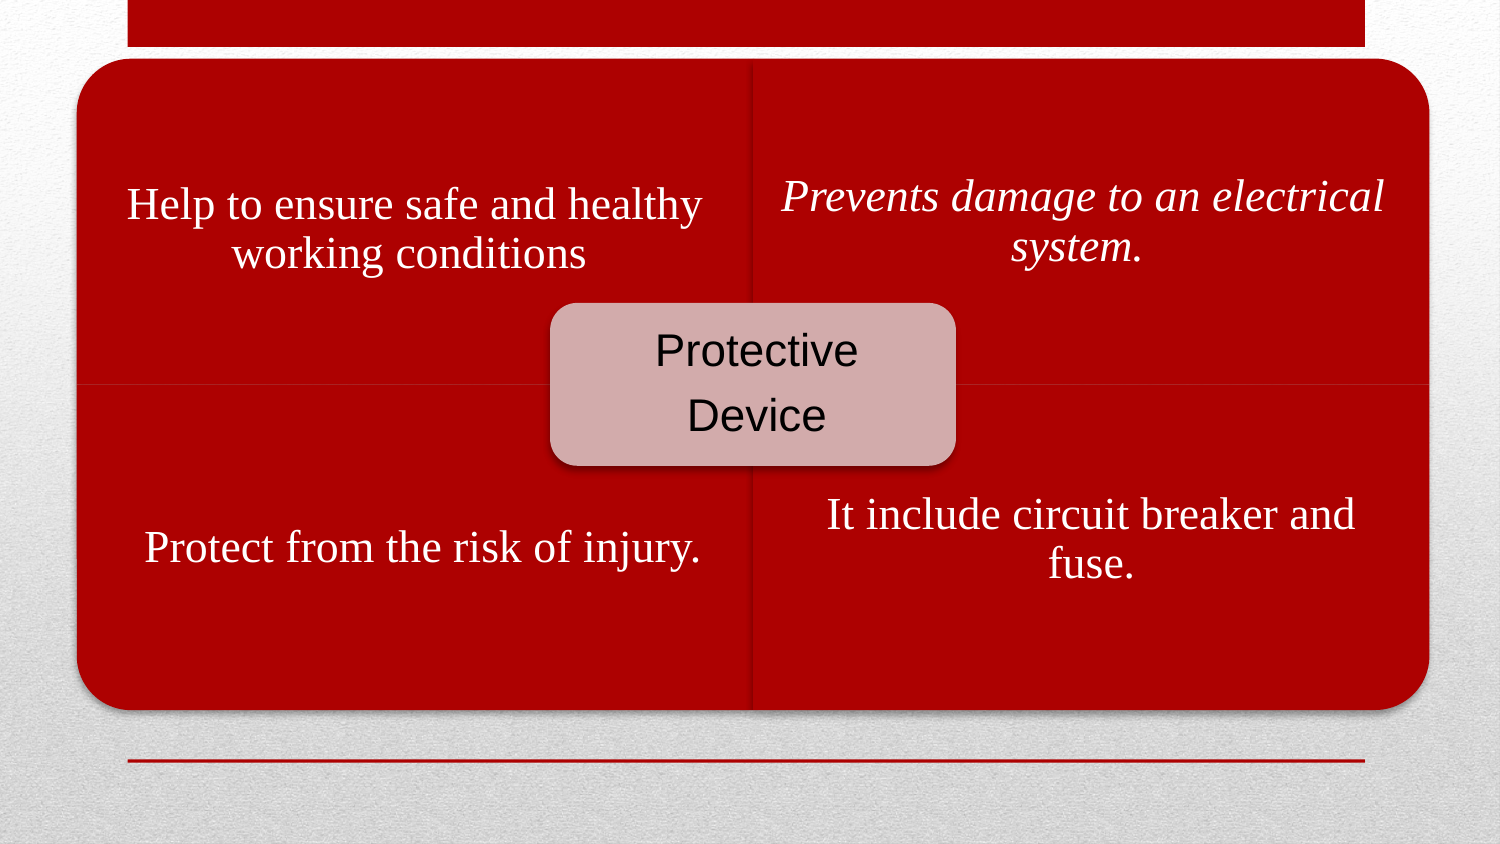

Help to ensure safe and healthy working conditions
Prevents damage to an electrical system.
Protect from the risk of injury.
It include circuit breaker and fuse.
Protective
Device